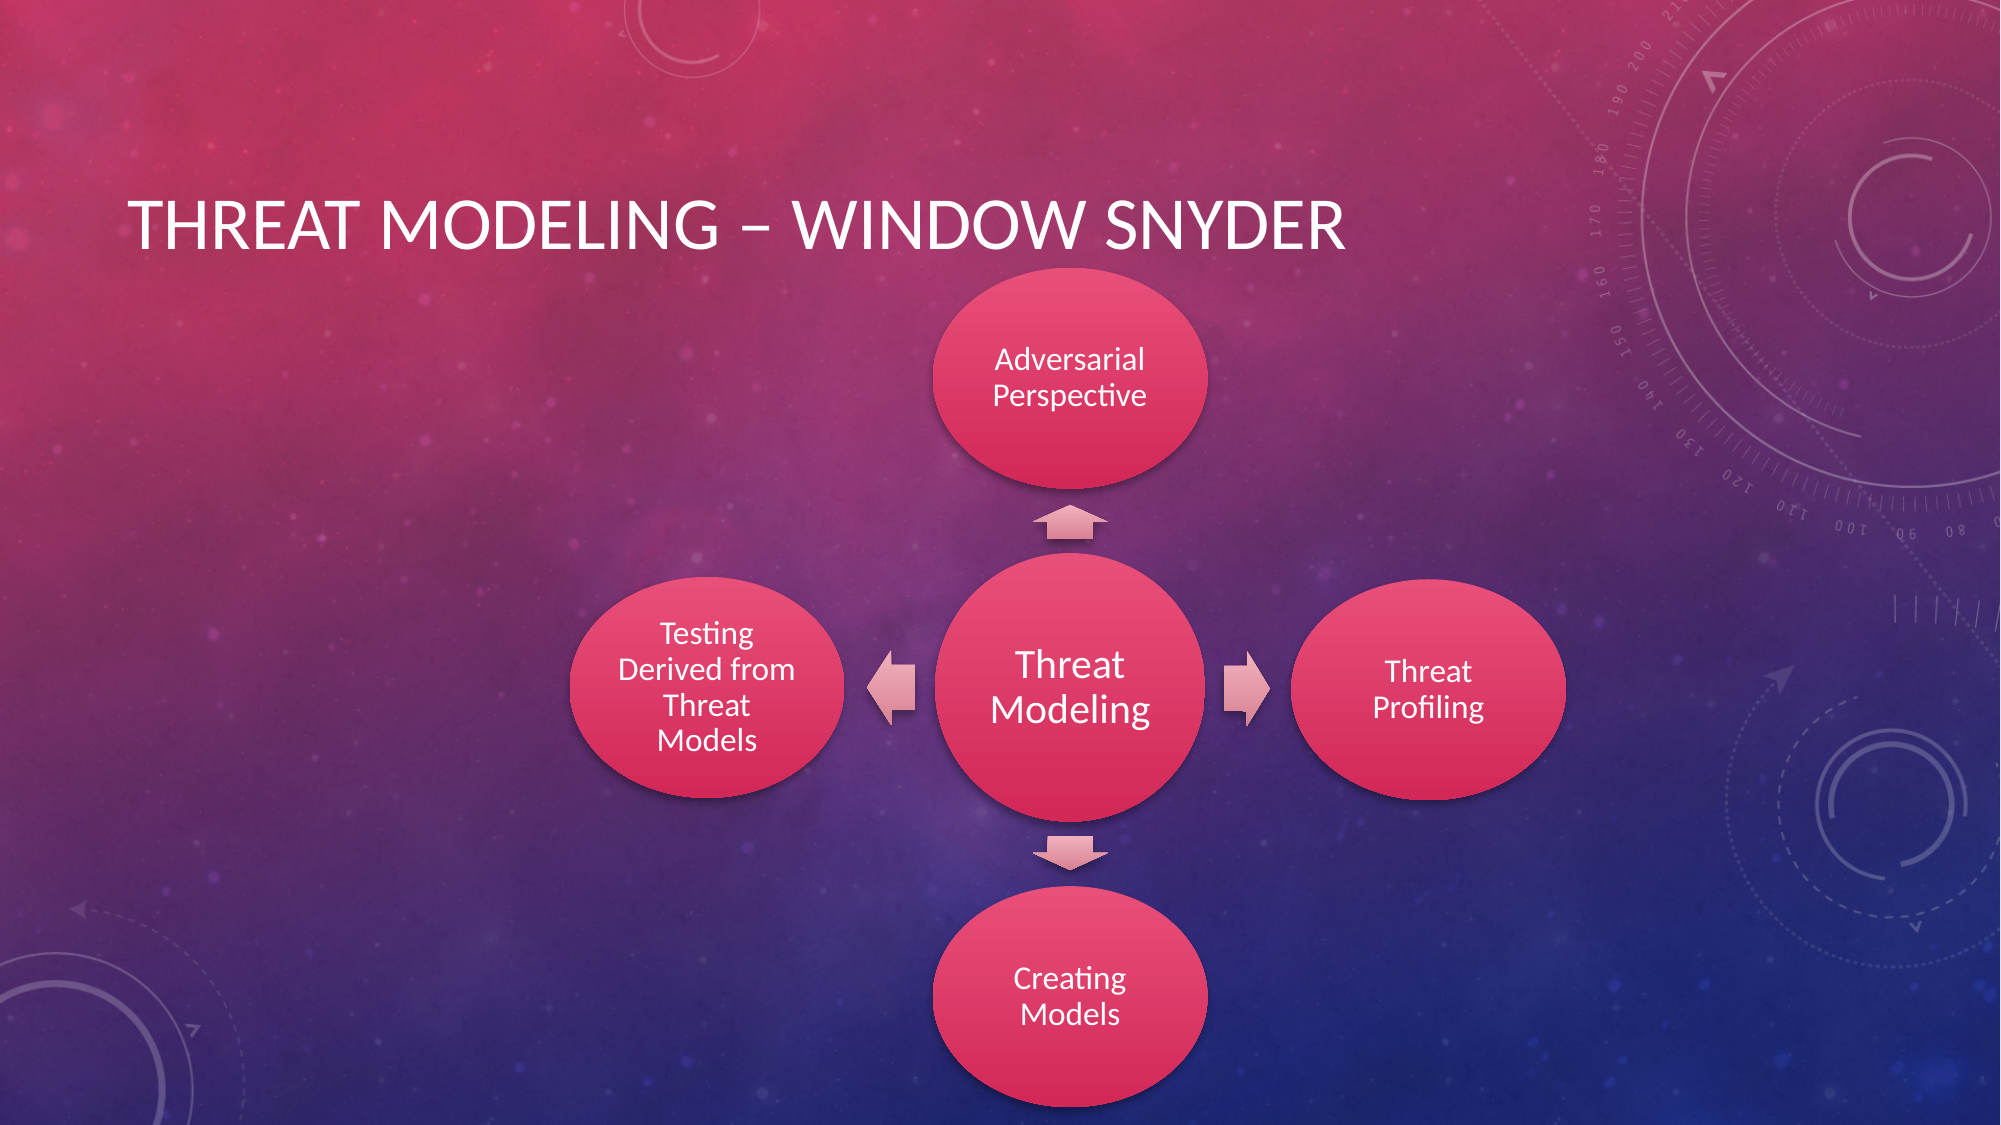

# Threat modeling – Window snyder
Threat Modeling

Adversarial Perspective

Threat Profiling

Creating Models

Testing Derived from Threat Models